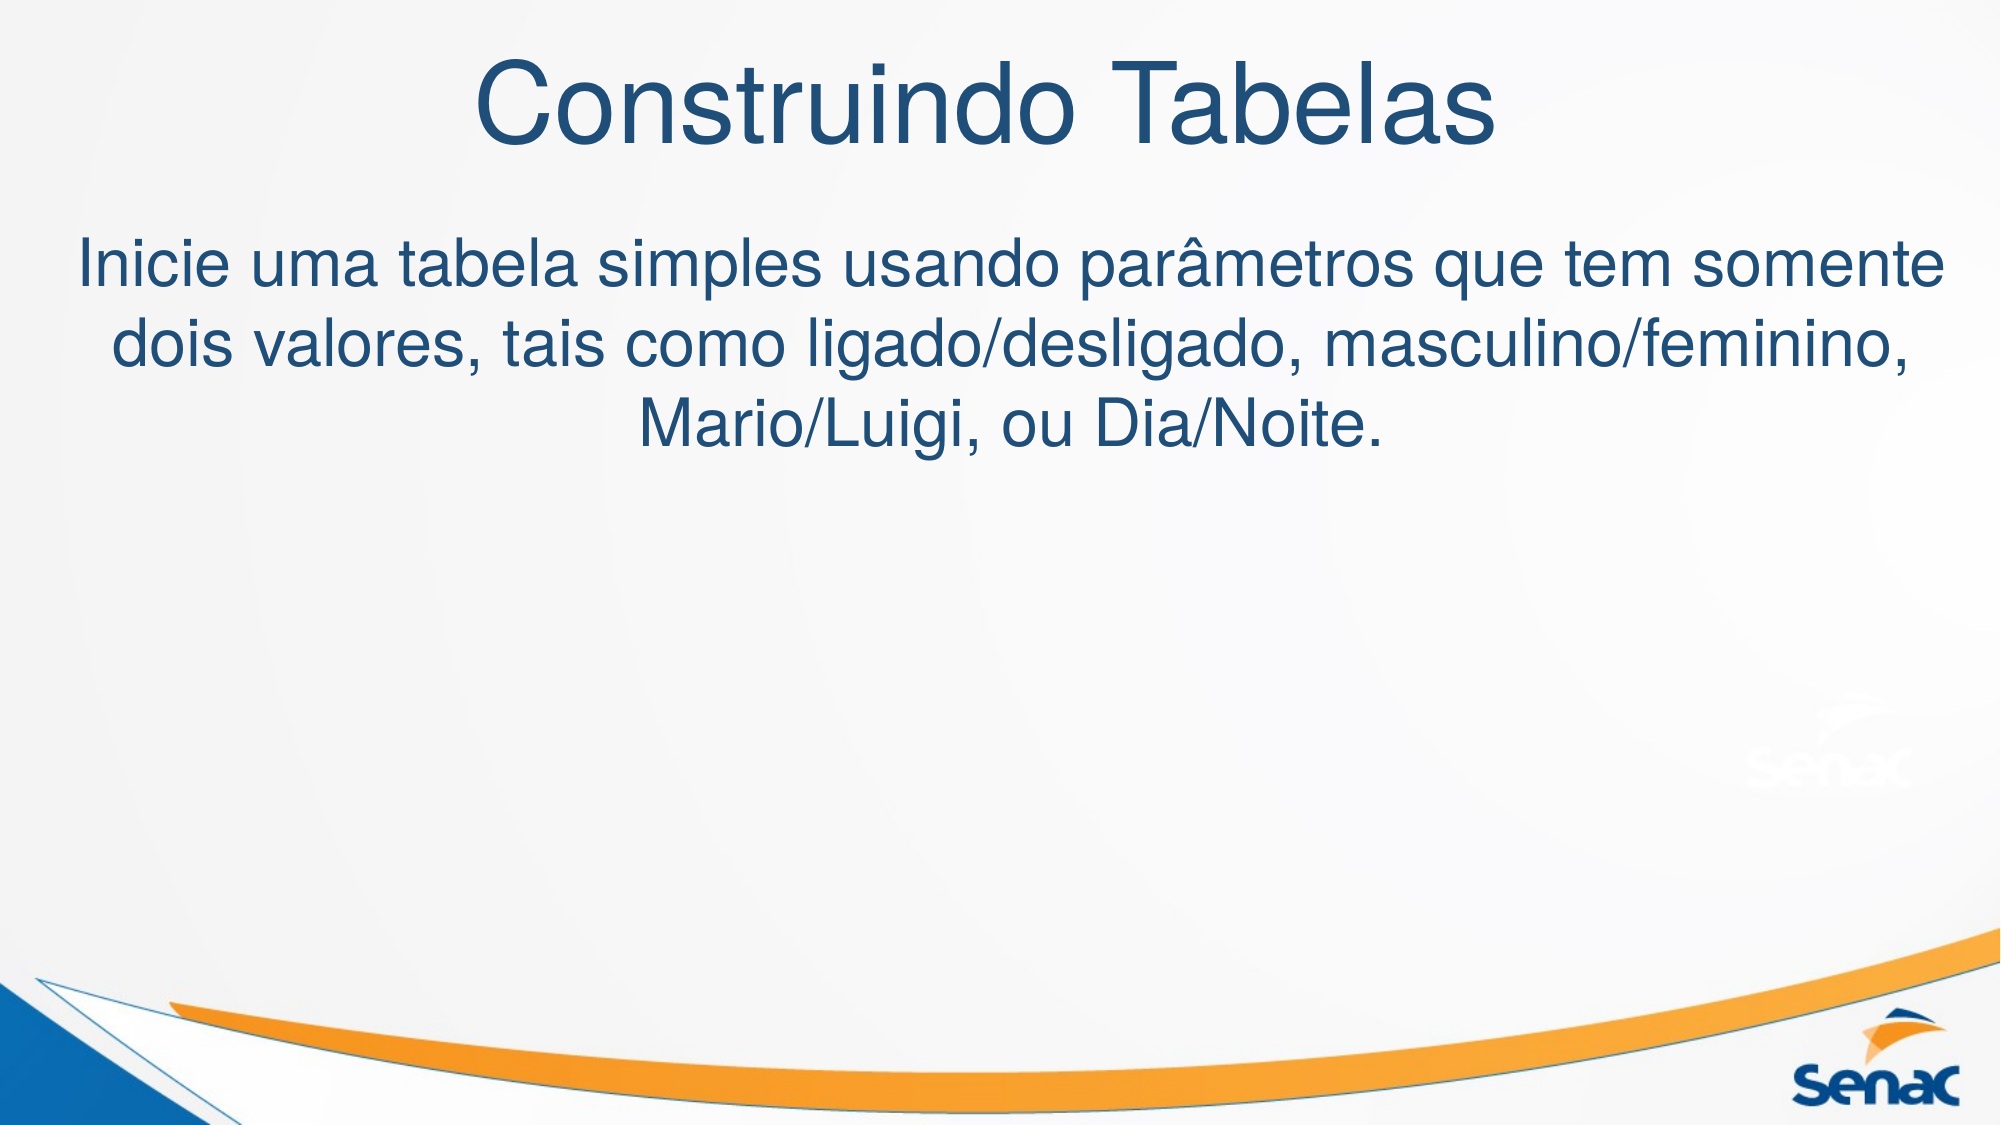

# Construindo Tabelas
Inicie uma tabela simples usando parâmetros que tem somente dois valores, tais como ligado/desligado, masculino/feminino, Mario/Luigi, ou Dia/Noite.